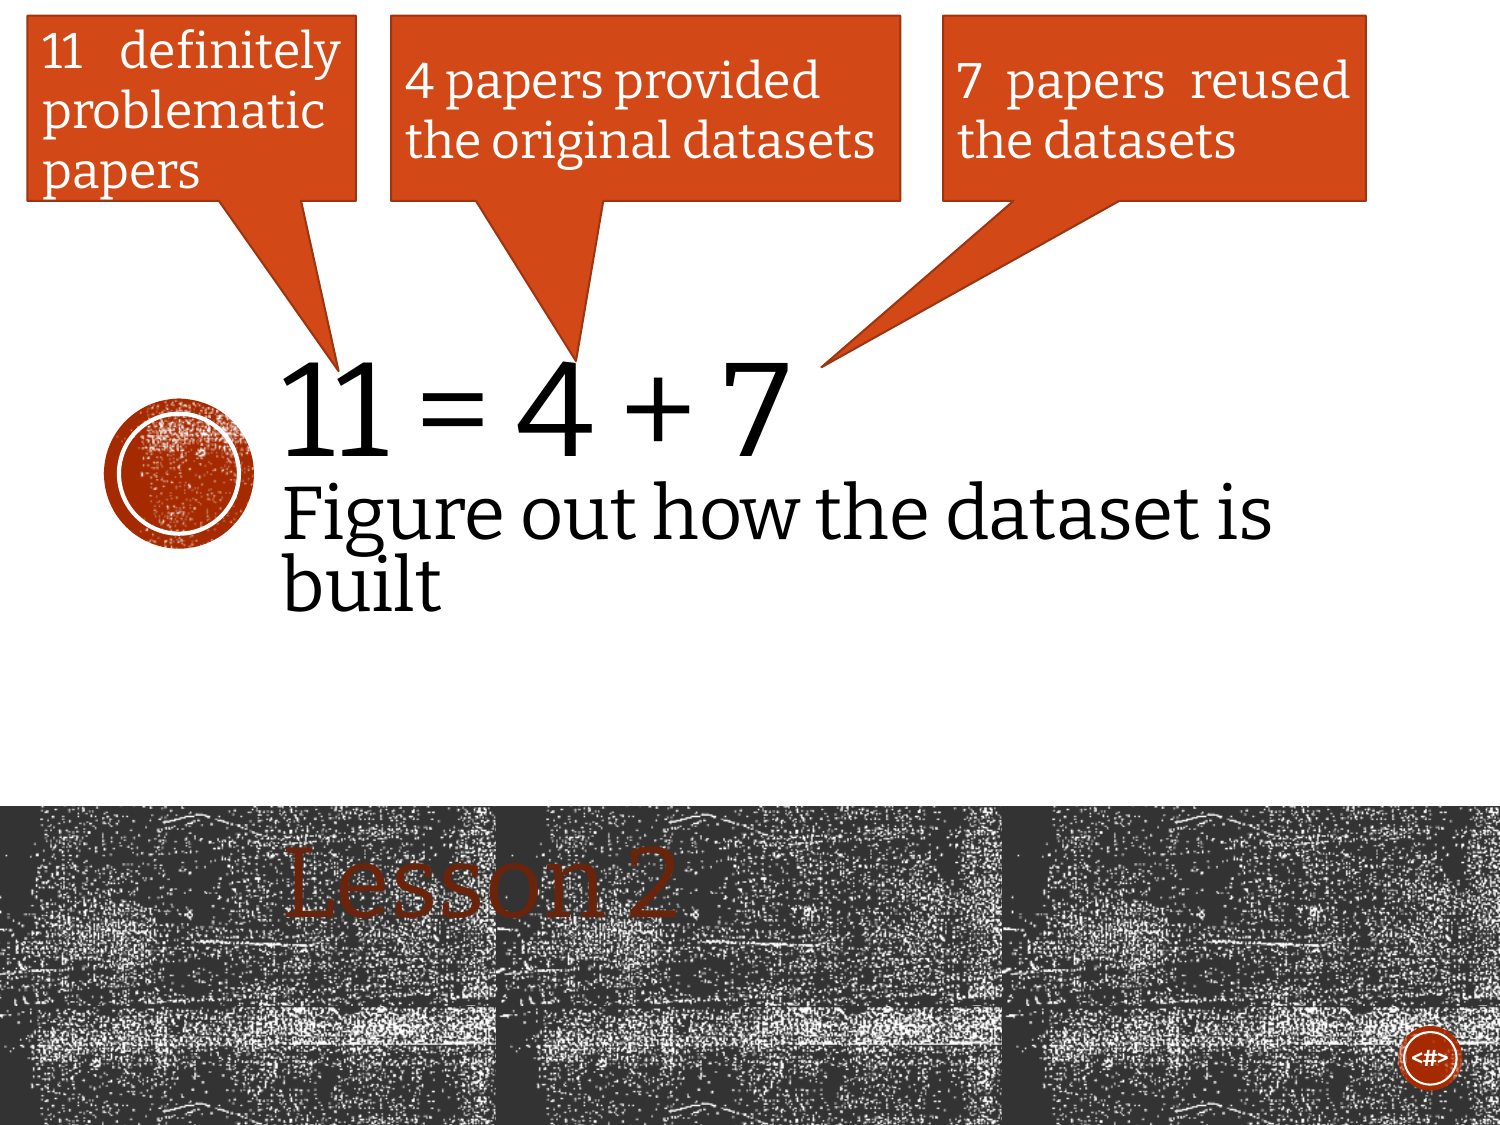

11 definitely problematic papers
7 papers reused the datasets
4 papers provided the original datasets
# 11 = 4 + 7 Figure out how the dataset is built
Lesson 2
14